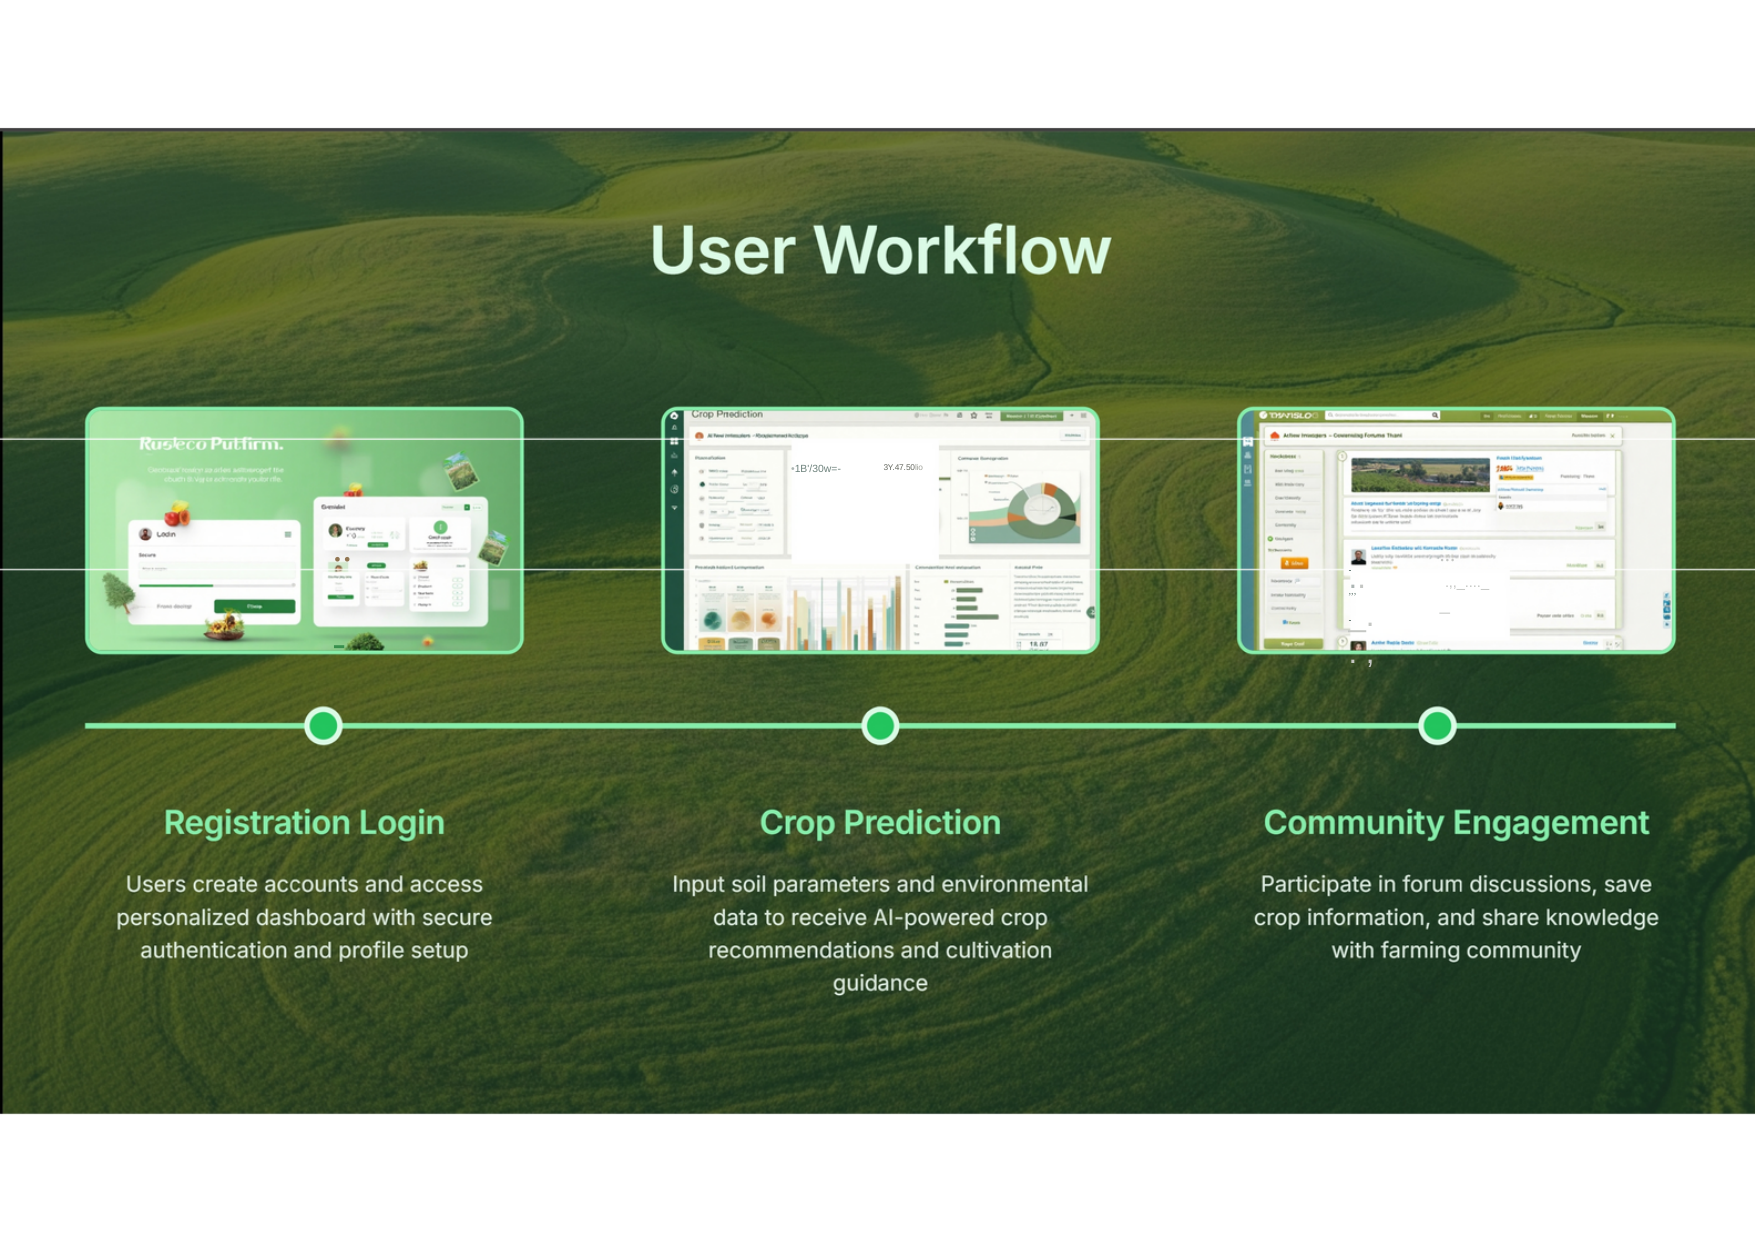

3Y.47.50lio
•1B'/30w=-
..	-
...	_
.._.. ,
 	,,,
.,,_...._